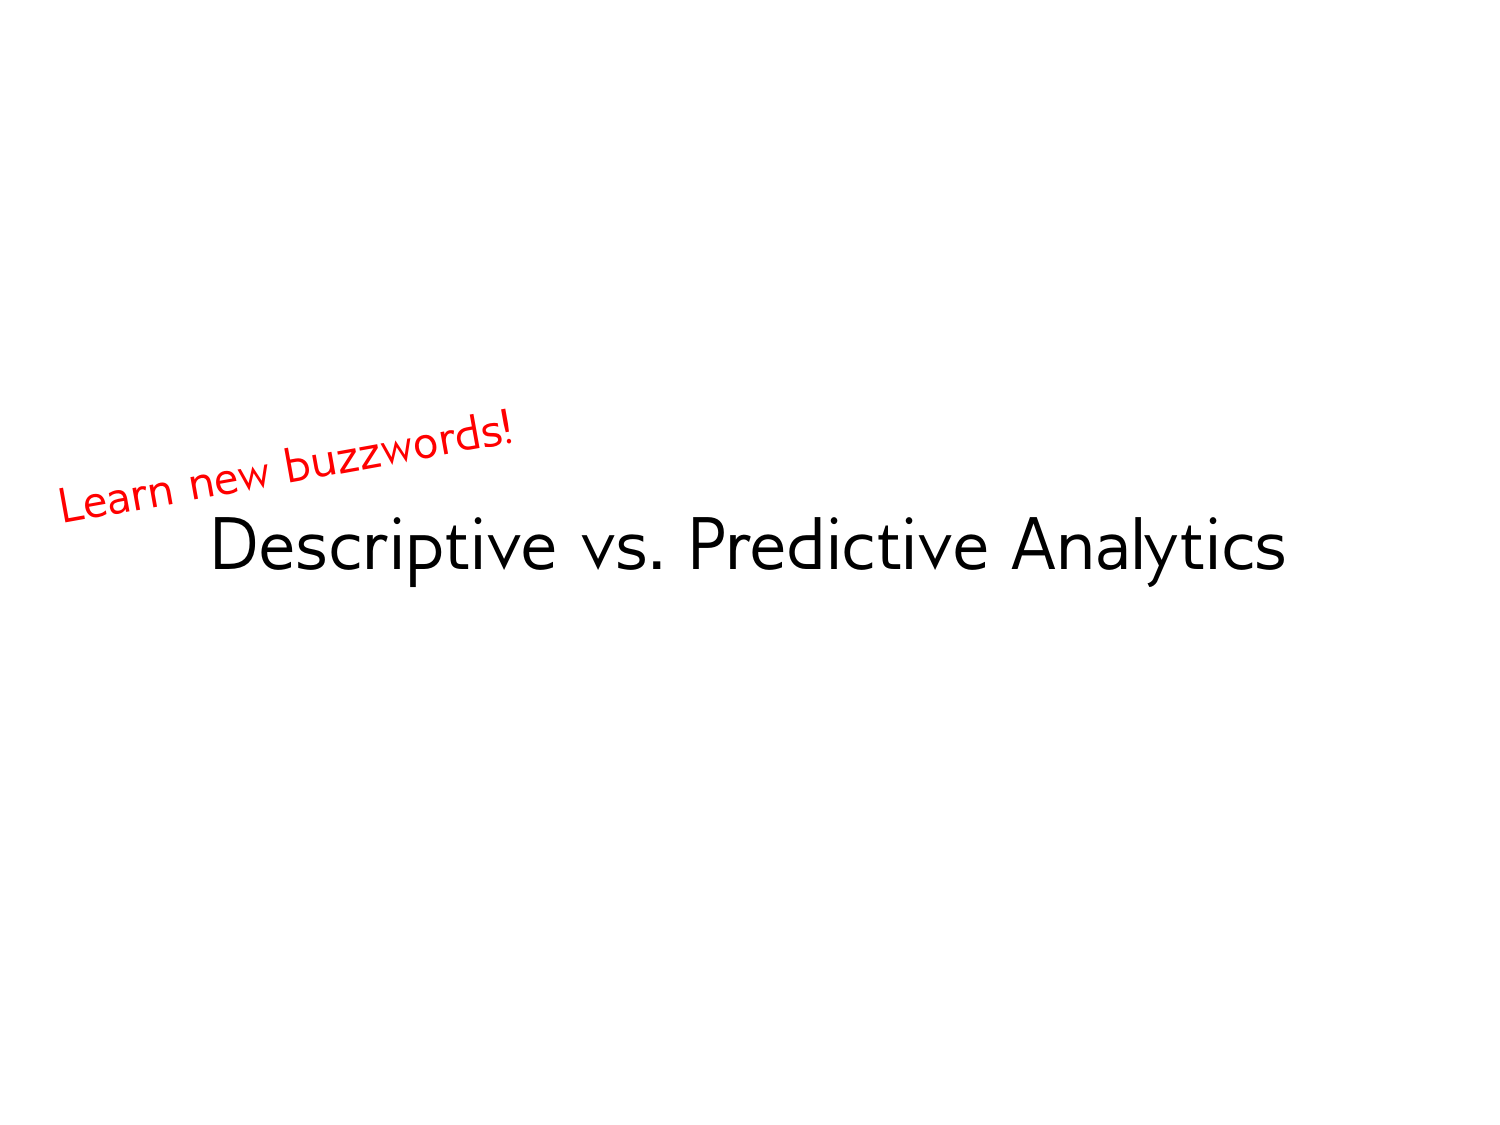

Learn new buzzwords!
Descriptive vs. Predictive Analytics